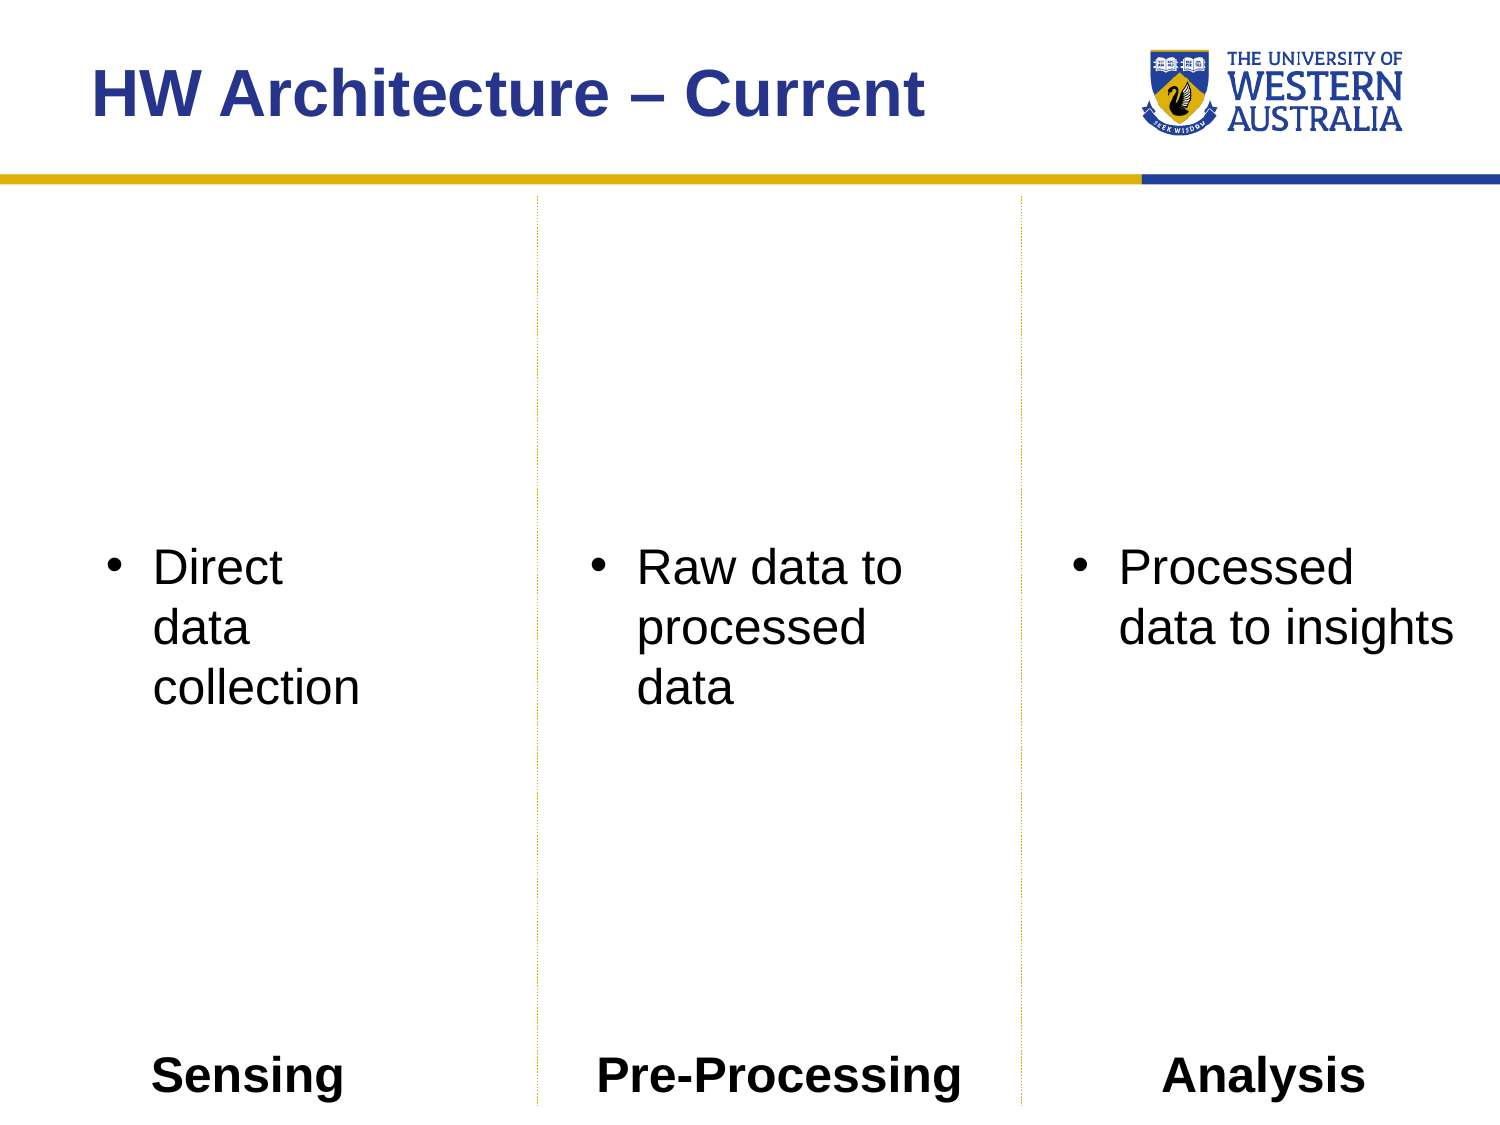

HW Architecture – Current
Direct data collection
Raw data to processed data
Processed data to insights
Sensing
Pre-Processing
Analysis